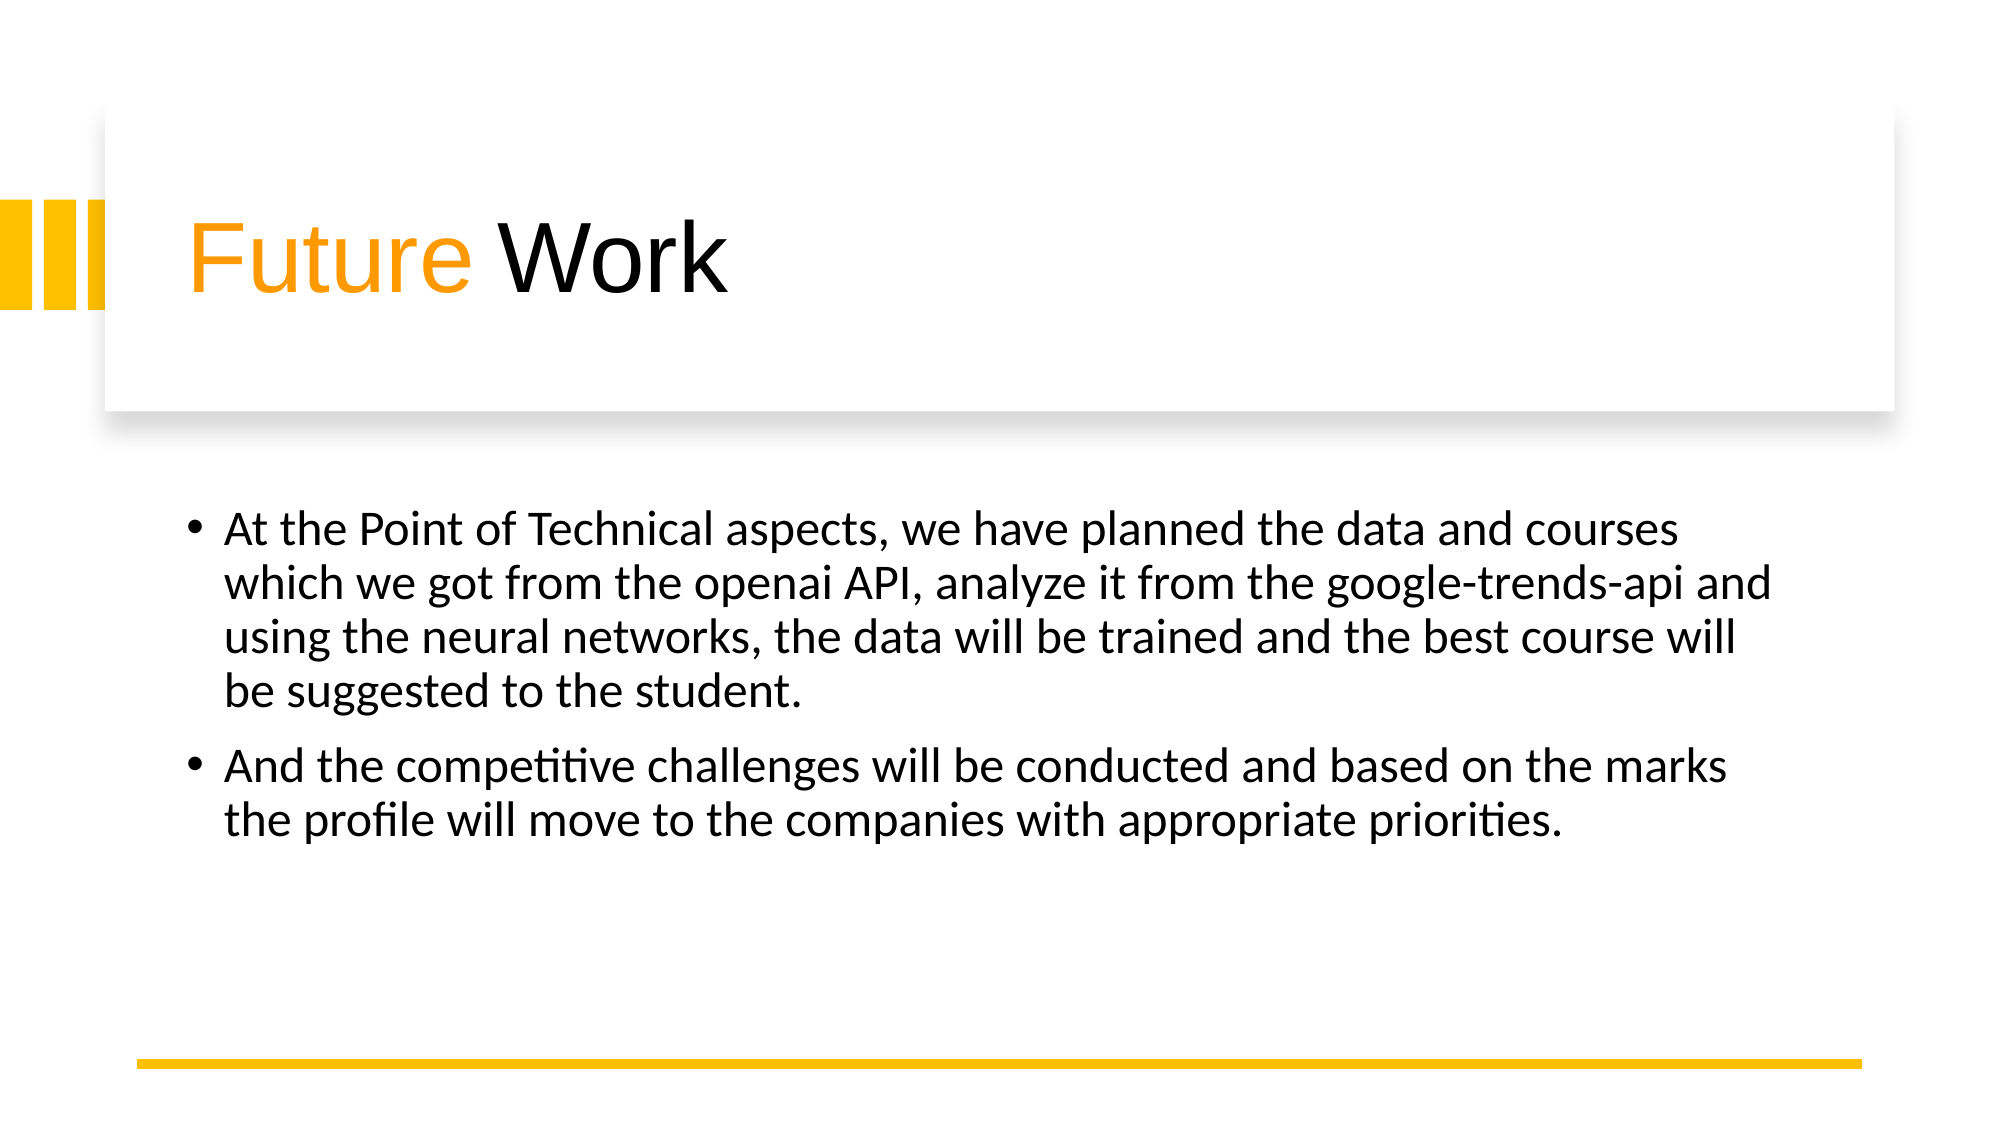

# Future Work

At the Point of Technical aspects, we have planned the data and courses which we got from the openai API, analyze it from the google-trends-api and using the neural networks, the data will be trained and the best course will be suggested to the student.
And the competitive challenges will be conducted and based on the marks the profile will move to the companies with appropriate priorities.